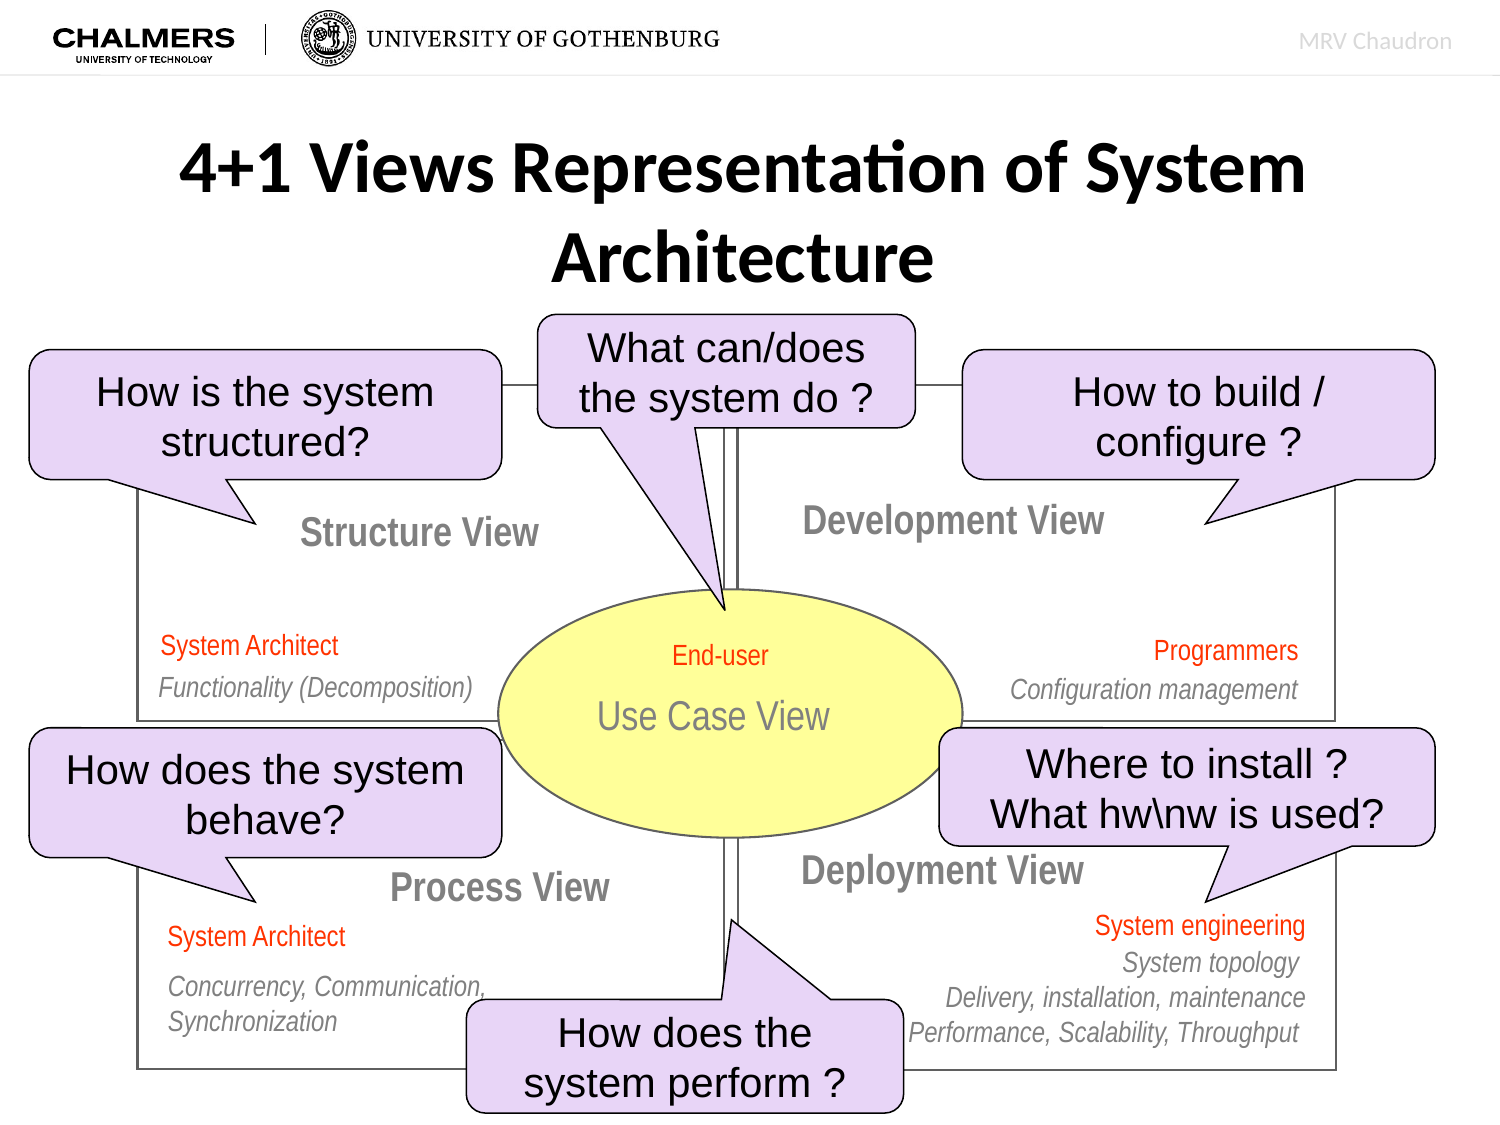

# 4+1 Views Representation of System Architecture
What can/does the system do ?
How is the system structured?
How to build / configure ?
How does the system behave?
Where to install ?
What hw\nw is used?
How does the system perform ?

Development View
Structure View

System Architect
Programmers
Configuration management
End-user
Functionality (Decomposition)
Use Case View

Deployment View
Process View
System engineering
System Architect

System topology
Delivery, installation, maintenance
Performance, Scalability, Throughput
Concurrency, Communication,
Synchronization